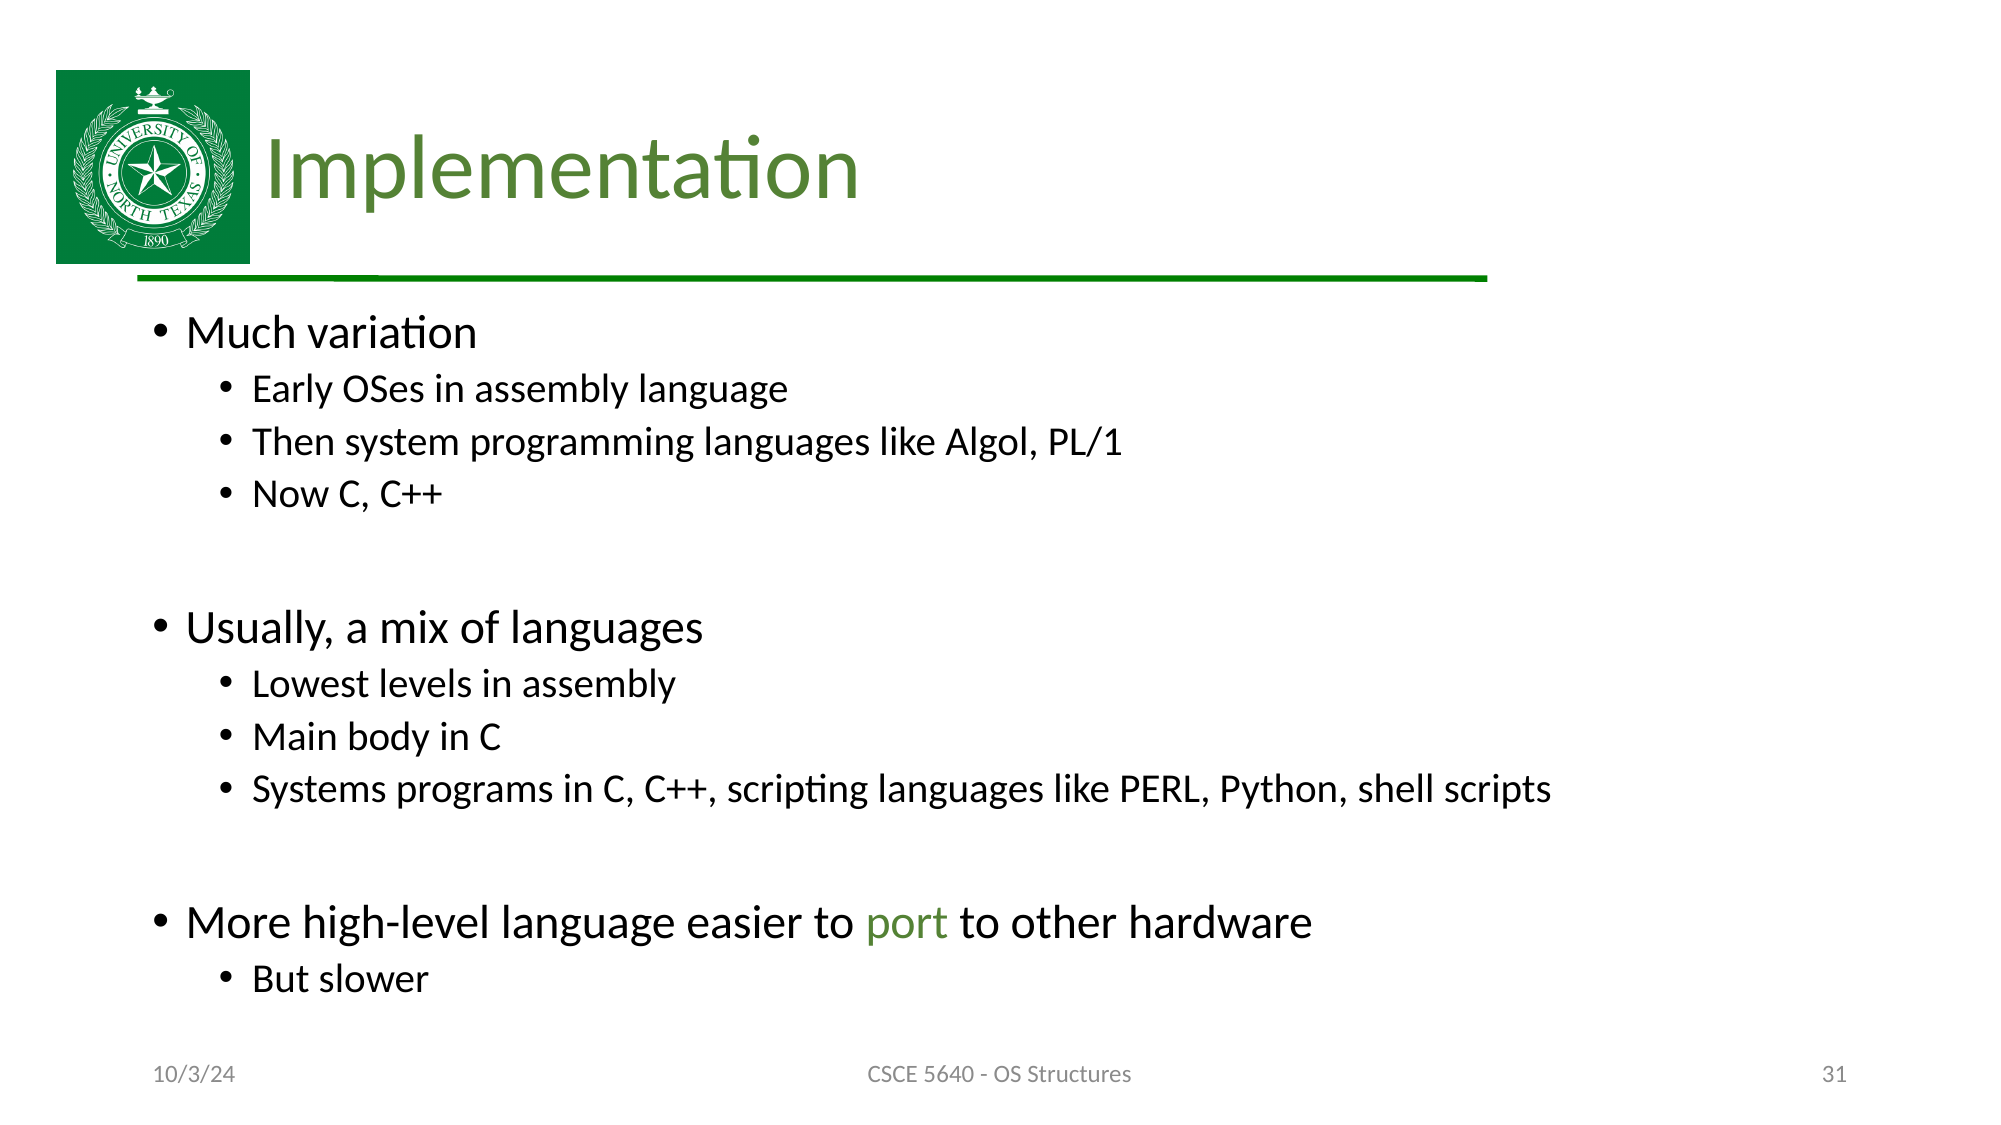

# Implementation
Much variation
Early OSes in assembly language
Then system programming languages like Algol, PL/1
Now C, C++

Usually, a mix of languages
Lowest levels in assembly
Main body in C
Systems programs in C, C++, scripting languages like PERL, Python, shell scripts

More high-level language easier to port to other hardware
But slower
10/3/24
CSCE 5640 - OS Structures
31